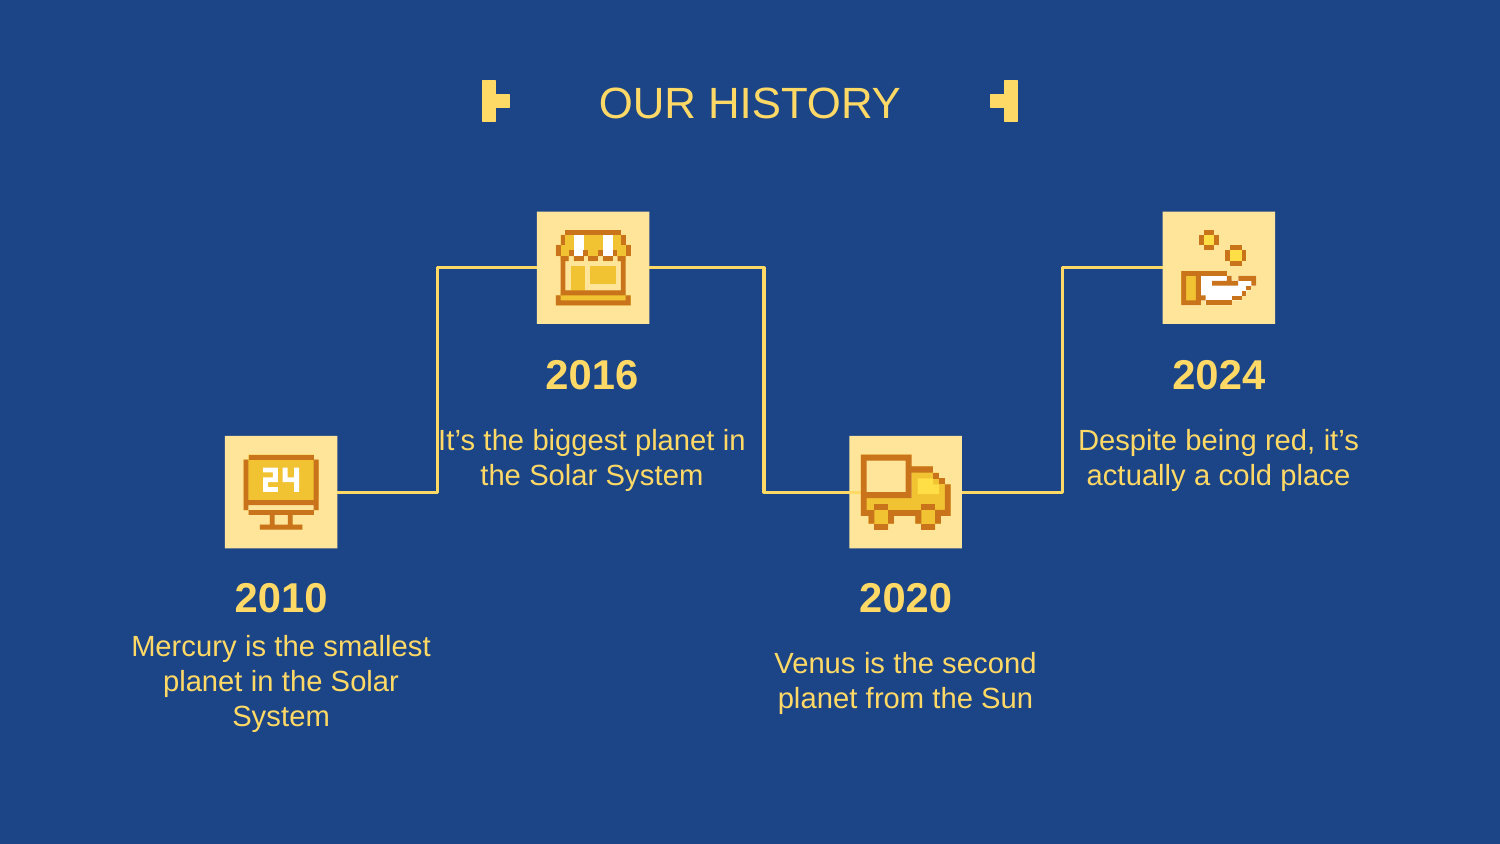

# OUR HISTORY

2016
2024
It’s the biggest planet in the Solar System
Despite being red, it’s actually a cold place

2010
2020
Mercury is the smallest planet in the Solar System
Venus is the second planet from the Sun